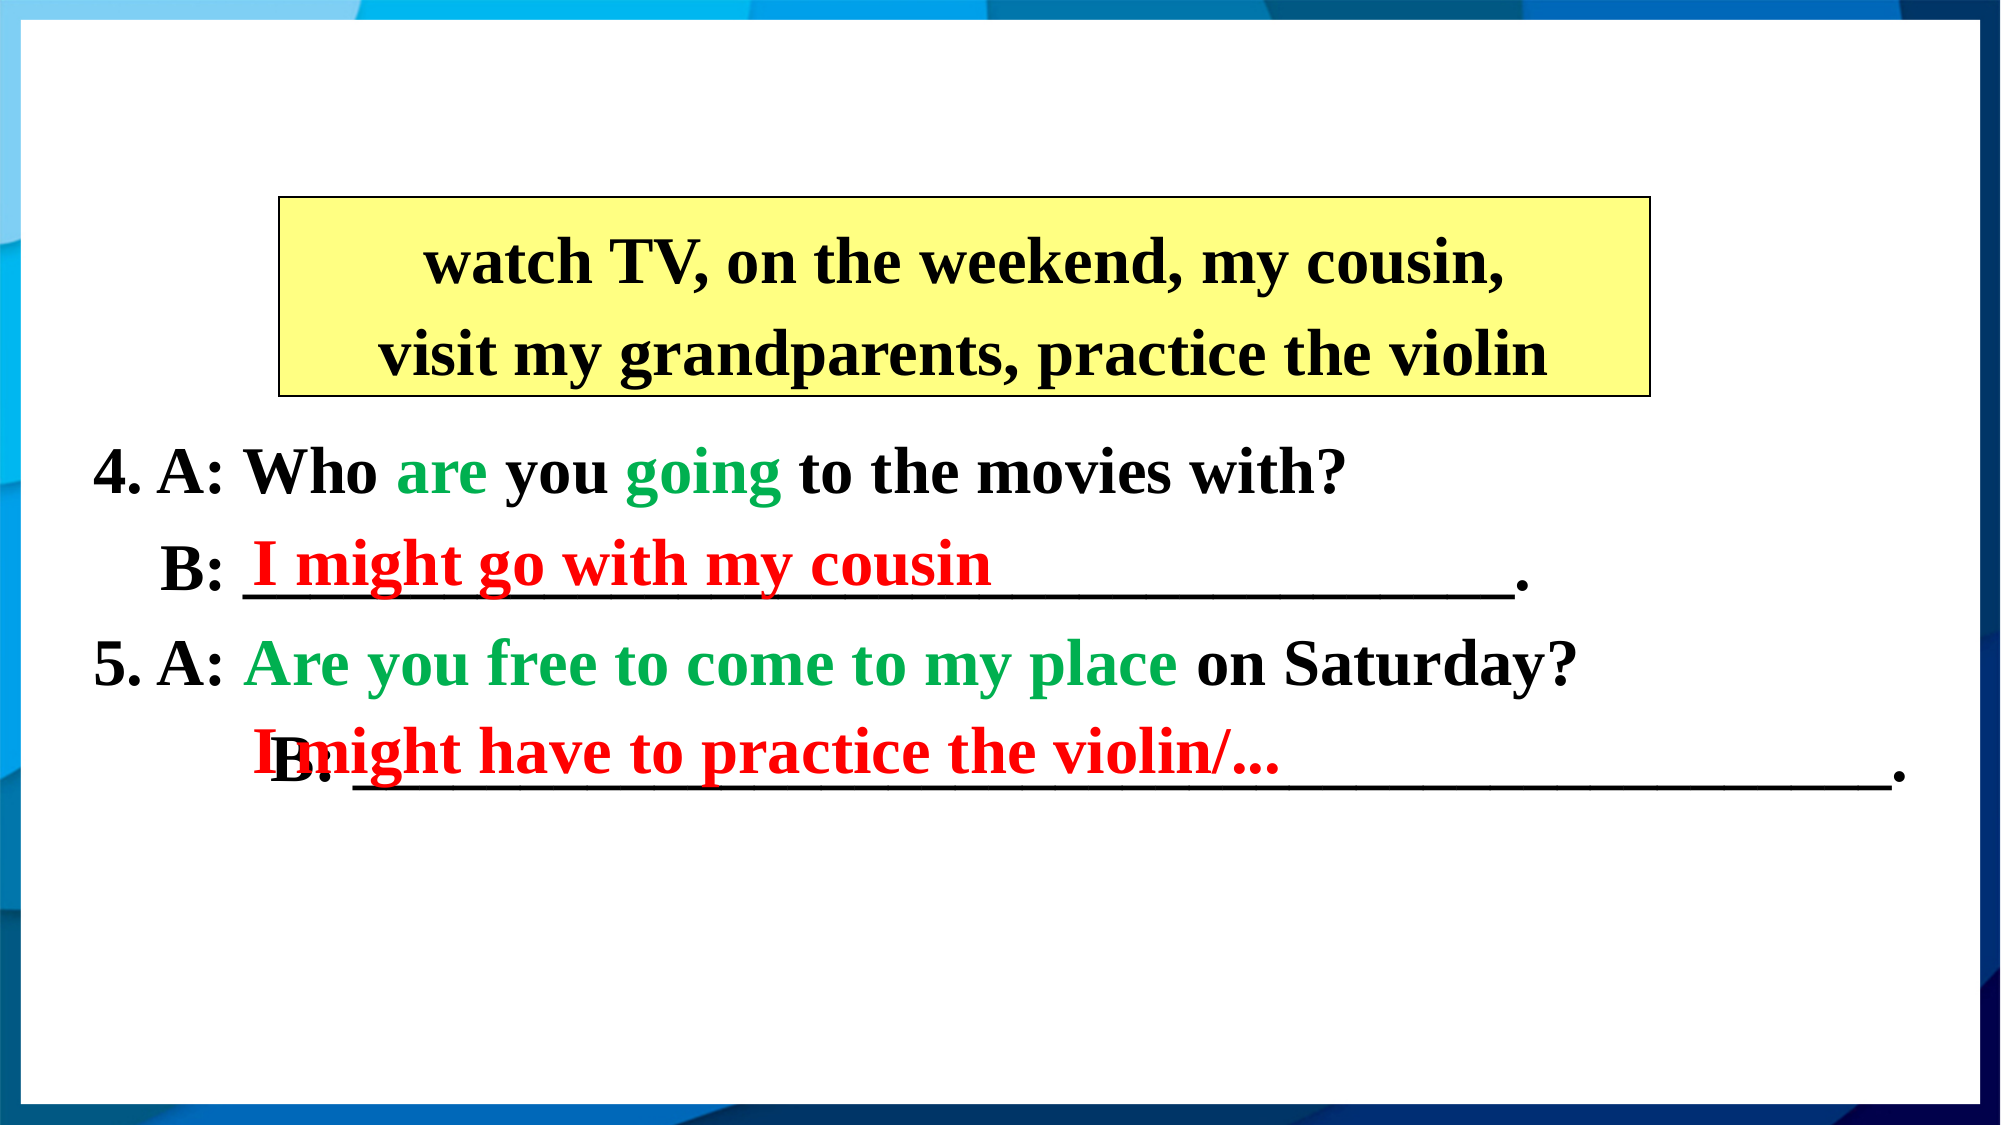

watch TV, on the weekend, my cousin,
 visit my grandparents, practice the violin
4. A: Who are you going to the movies with?
    B: ______________________________________.
5. A: Are you free to come to my place on Saturday?
	B: ______________________________________________.
I might go with my cousin
I might have to practice the violin/...